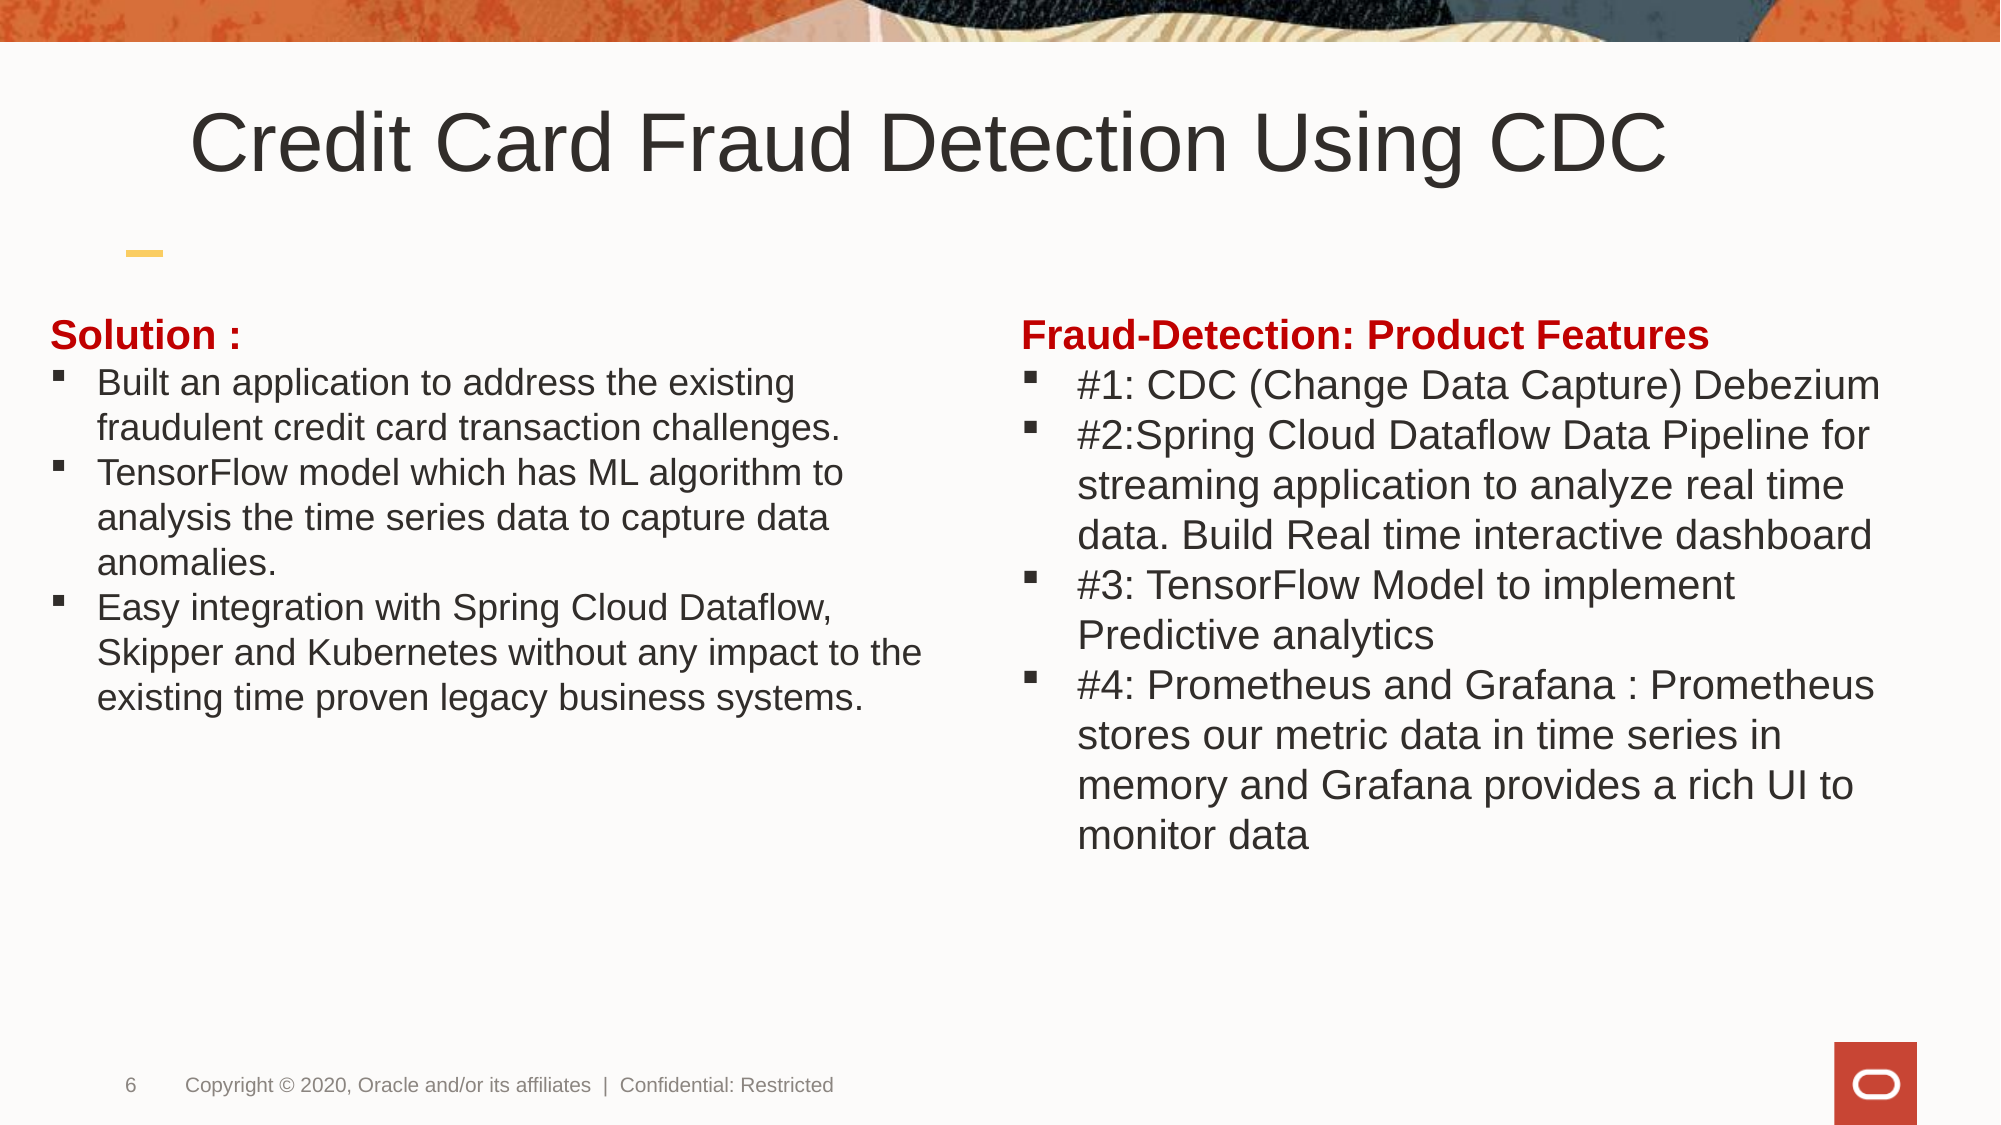

Credit Card Fraud Detection Using CDC

Solution :
Built an application to address the existing fraudulent credit card transaction challenges.
TensorFlow model which has ML algorithm to analysis the time series data to capture data anomalies.
Easy integration with Spring Cloud Dataflow, Skipper and Kubernetes without any impact to the existing time proven legacy business systems.

Fraud-Detection: Product Features
#1: CDC (Change Data Capture) Debezium
#2:Spring Cloud Dataflow Data Pipeline for streaming application to analyze real time data. Build Real time interactive dashboard
#3: TensorFlow Model to implement Predictive analytics
#4: Prometheus and Grafana : Prometheus stores our metric data in time series in memory and Grafana provides a rich UI to monitor data

6
Copyright © 2020, Oracle and/or its affiliates  |  Confidential: Restricted